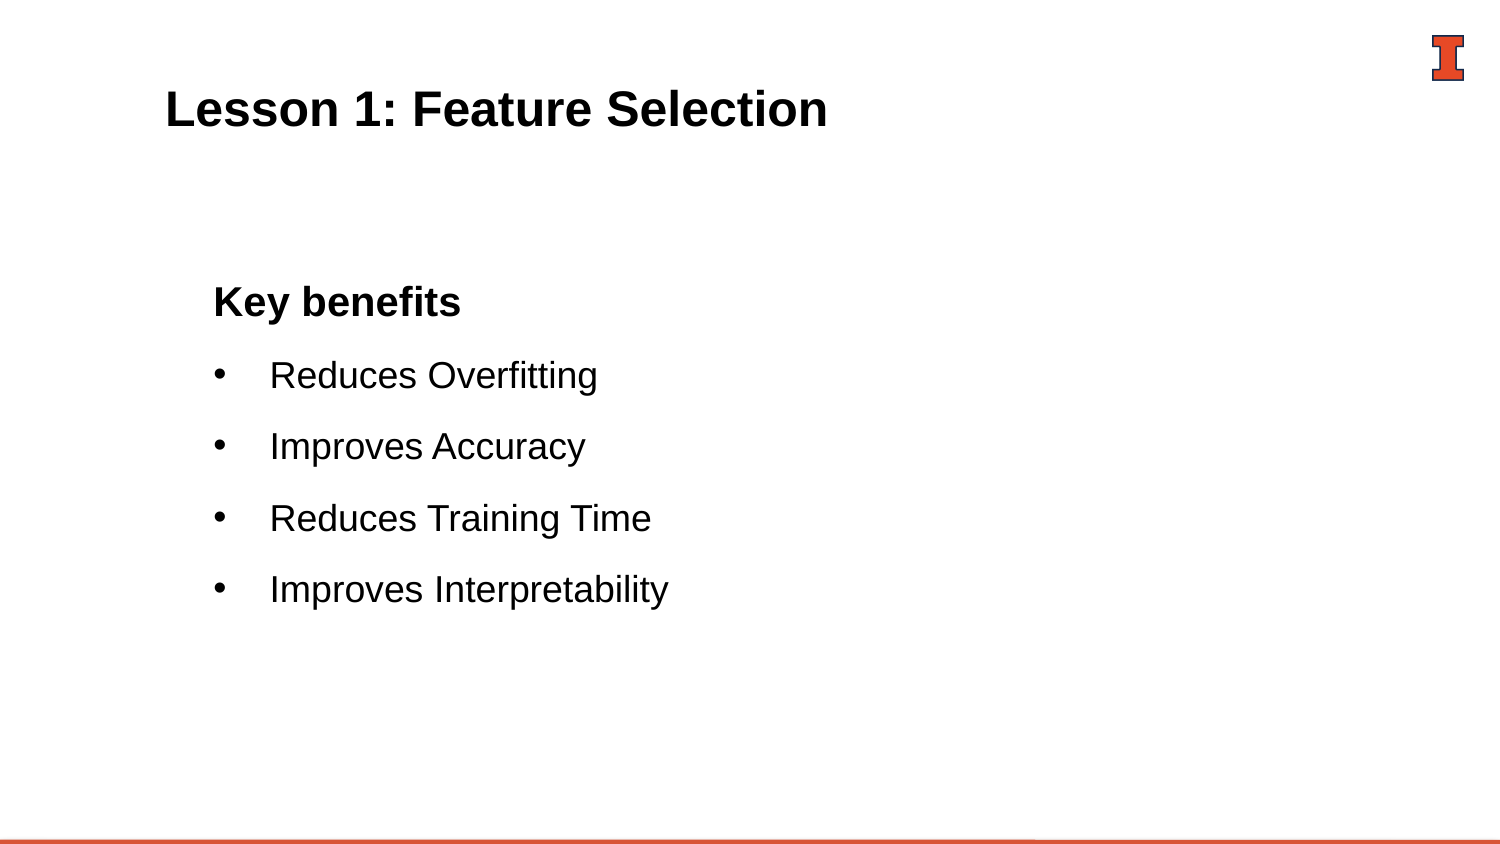

# Lesson 1: Feature Selection
Key benefits
Reduces Overfitting
Improves Accuracy
Reduces Training Time
Improves Interpretability